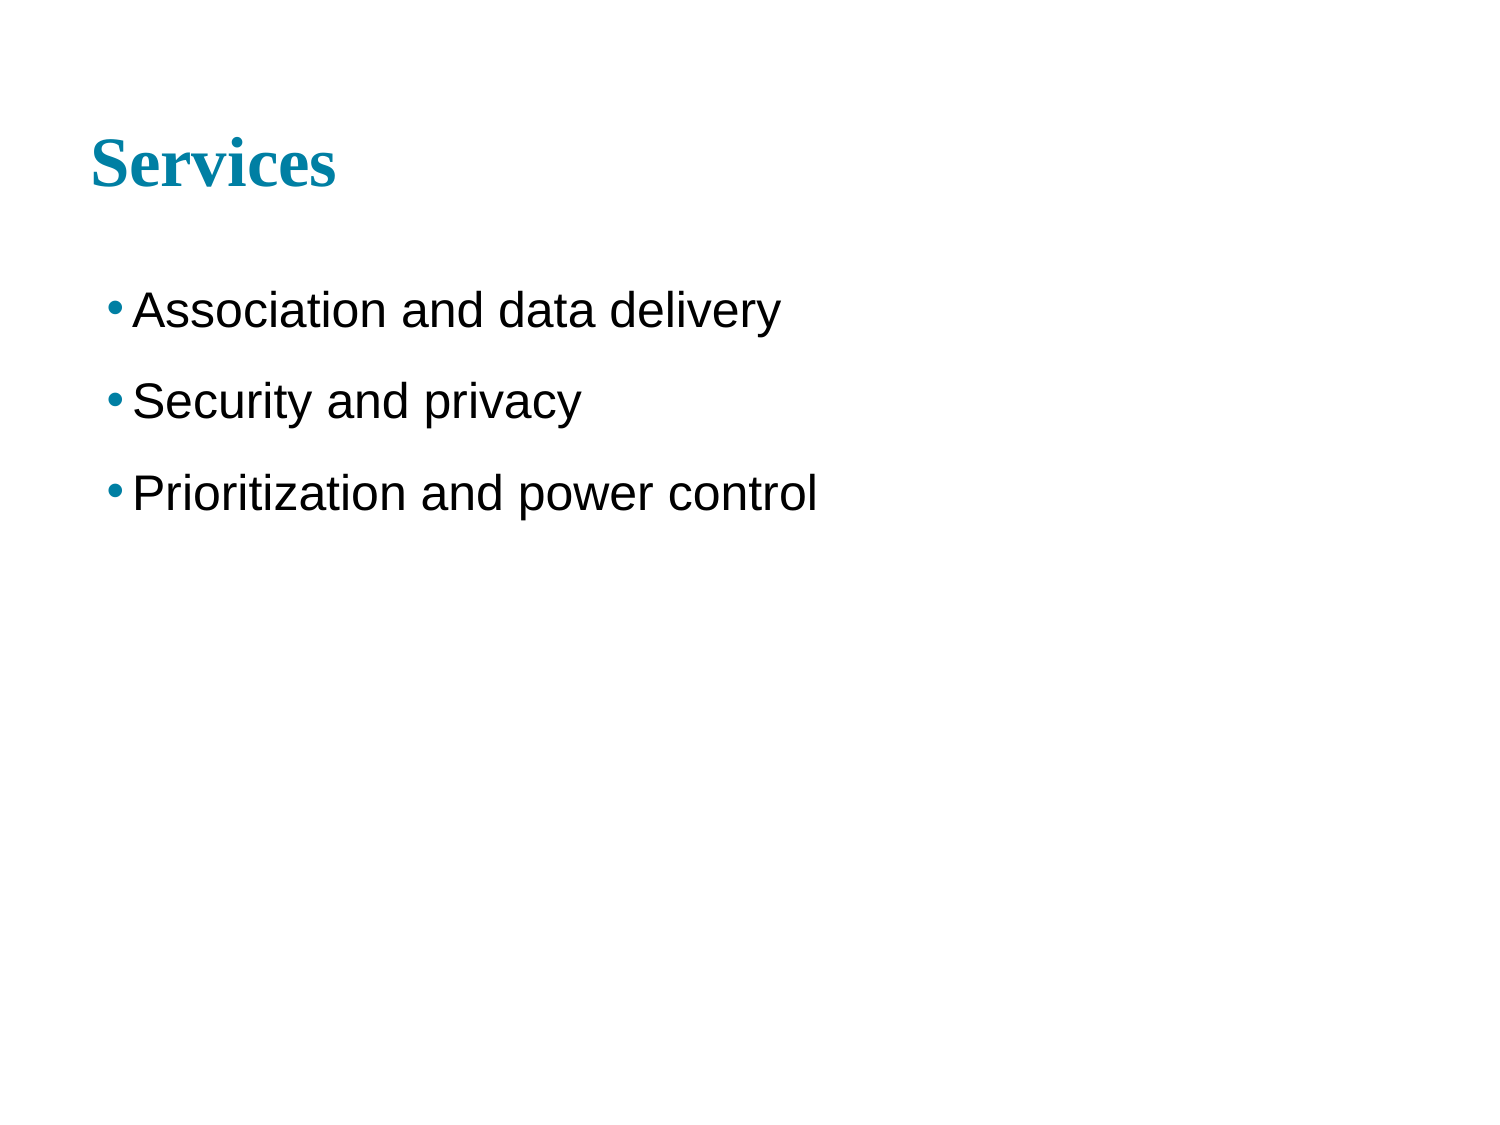

# Services
Association and data delivery
Security and privacy
Prioritization and power control